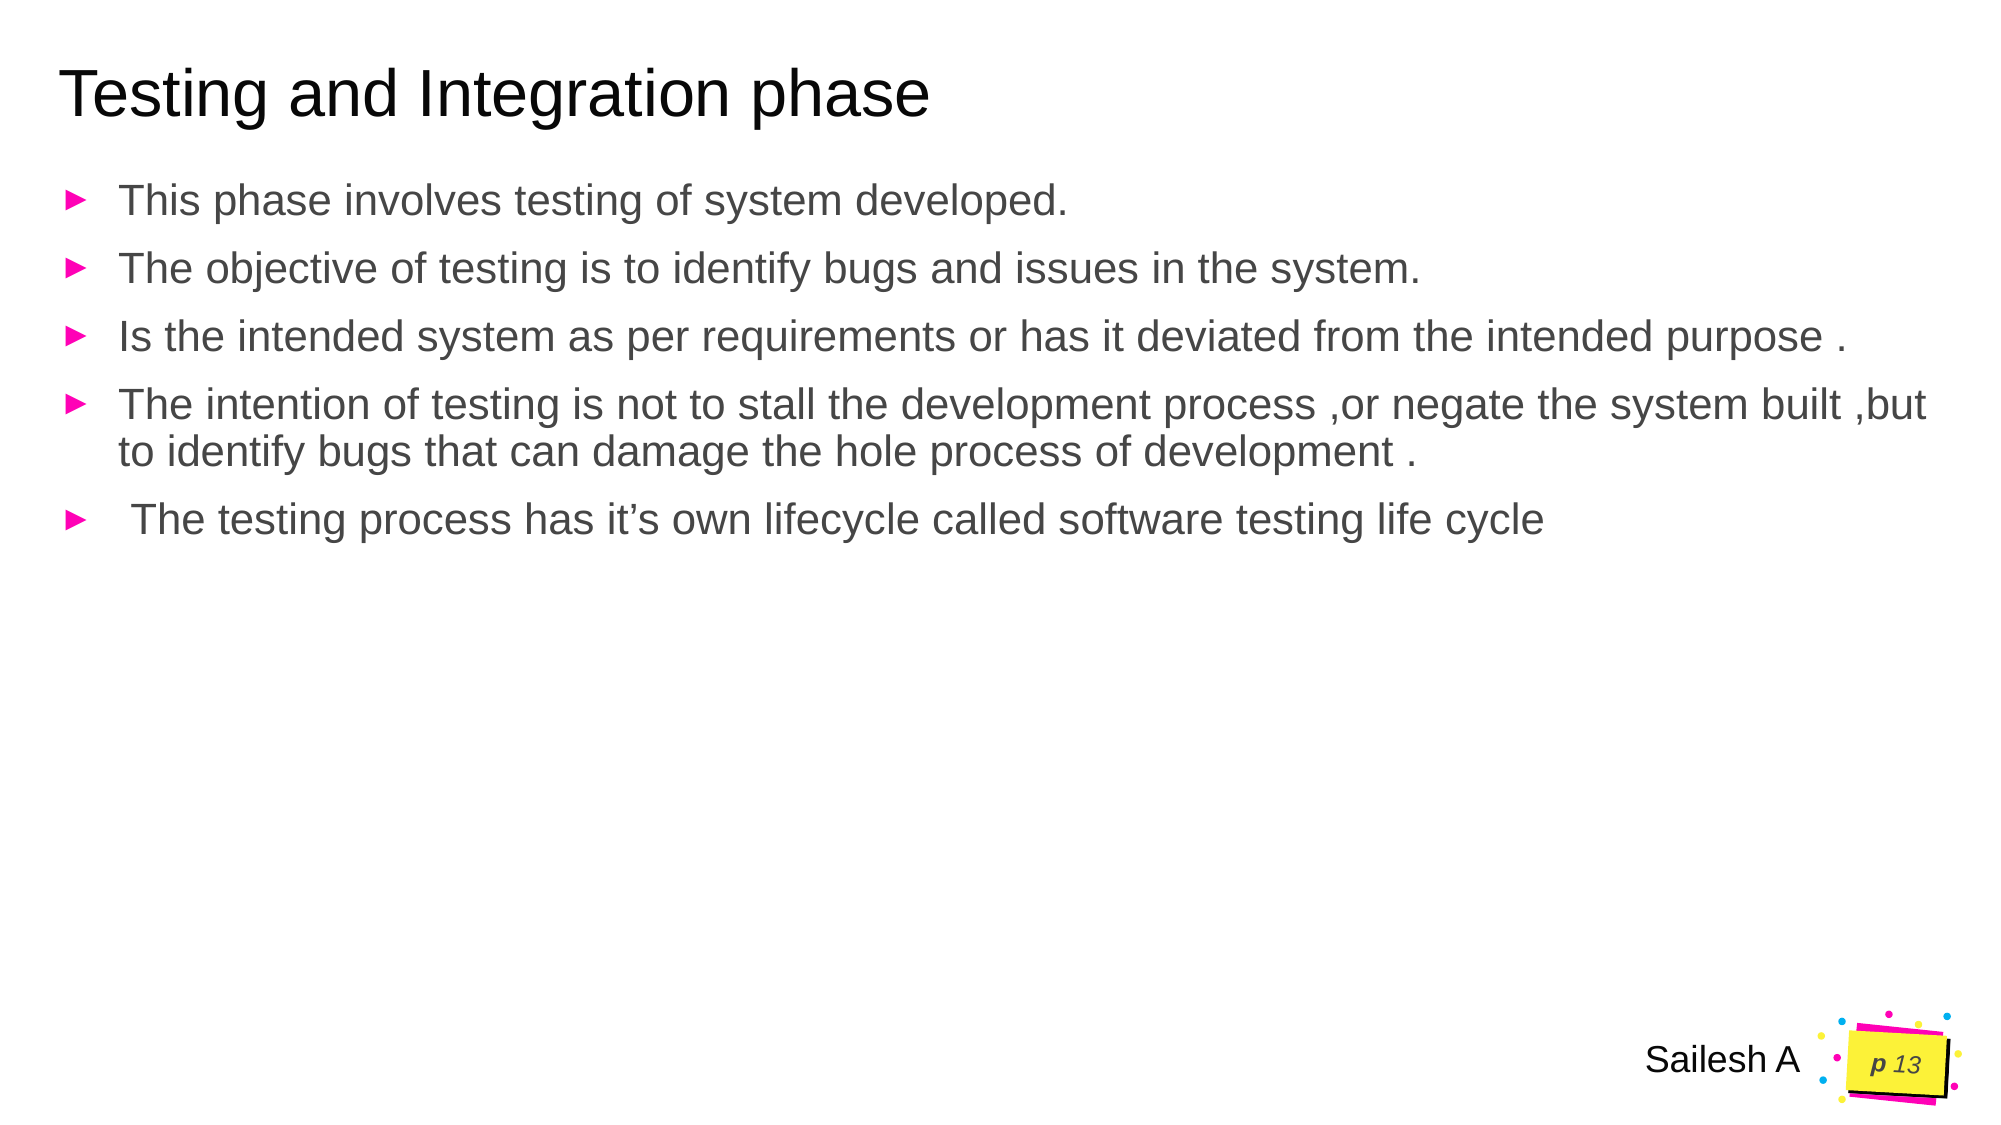

# Testing and Integration phase
This phase involves testing of system developed.
The objective of testing is to identify bugs and issues in the system.
Is the intended system as per requirements or has it deviated from the intended purpose .
The intention of testing is not to stall the development process ,or negate the system built ,but to identify bugs that can damage the hole process of development .
 The testing process has it’s own lifecycle called software testing life cycle
p 13